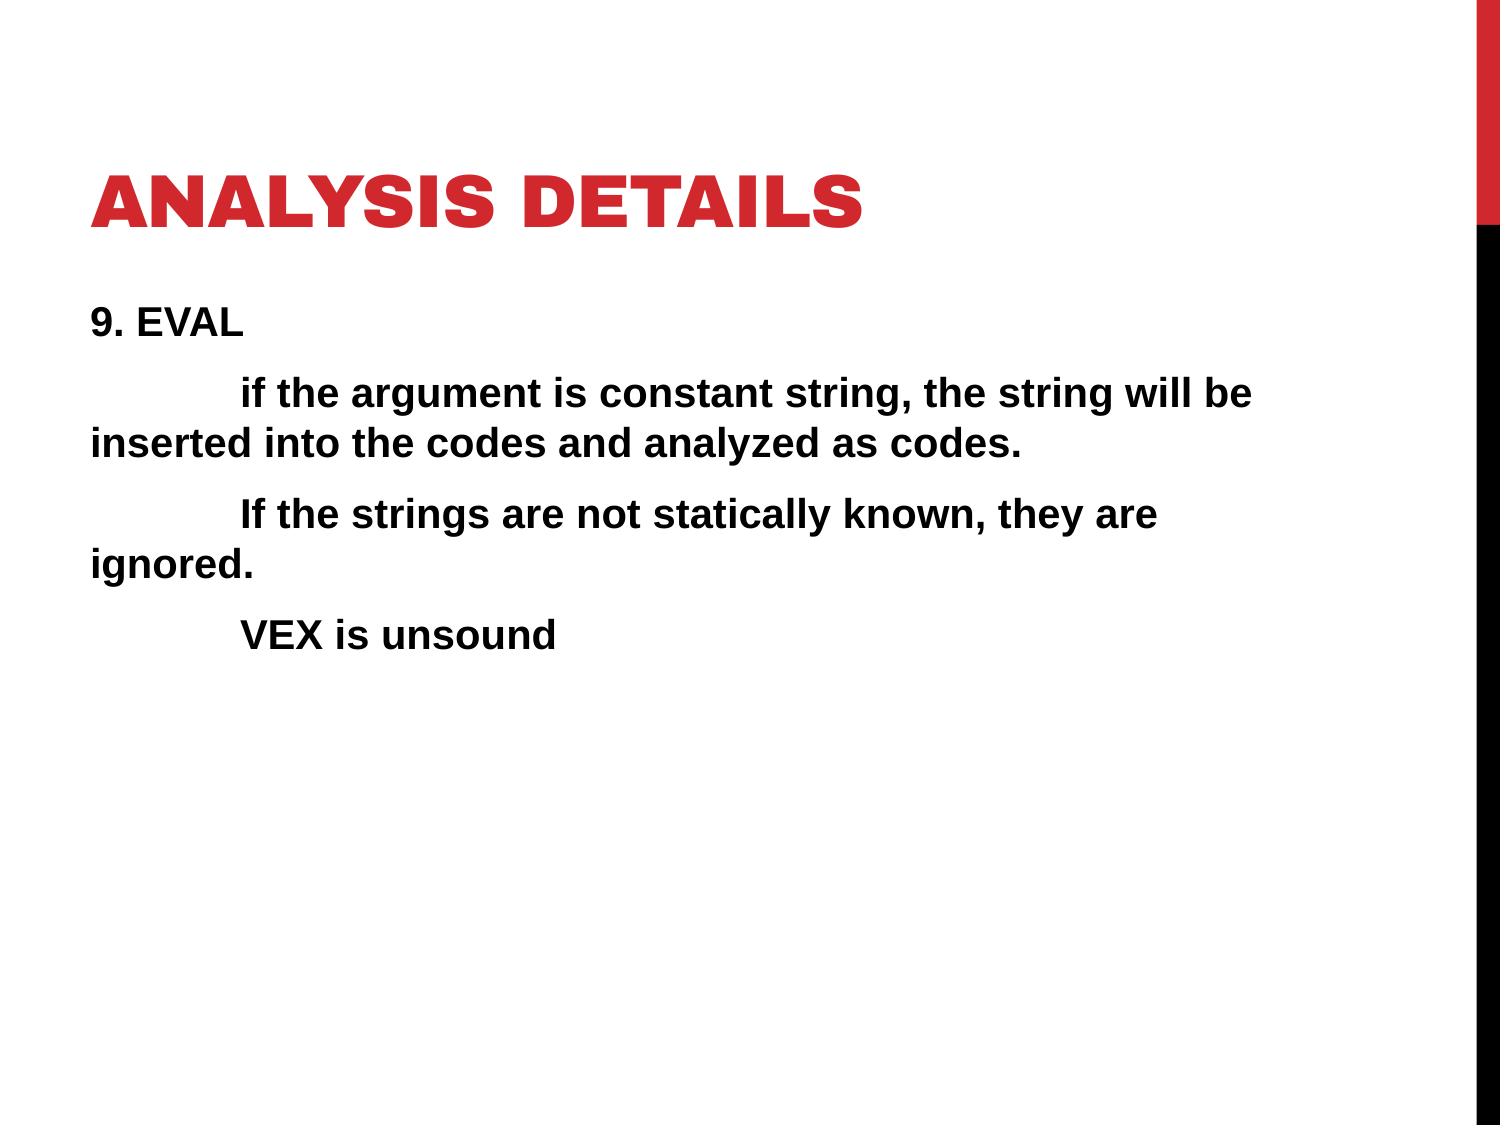

# Analysis Details
9. EVAL
	if the argument is constant string, the string will be inserted into the codes and analyzed as codes.
	If the strings are not statically known, they are ignored.
	VEX is unsound